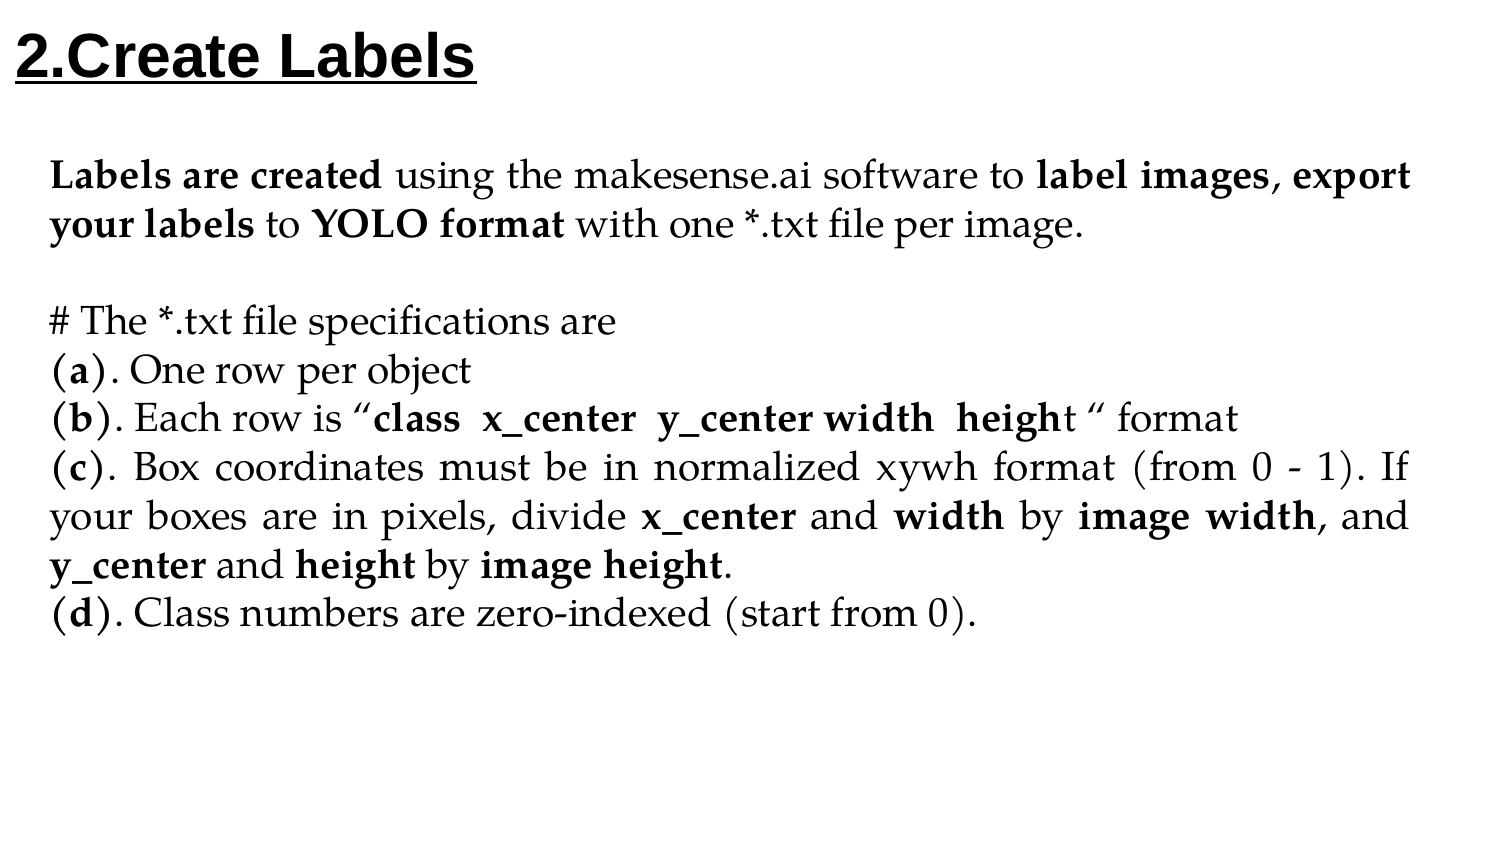

# 2.Create Labels
Labels are created using the makesense.ai software to label images, export your labels to YOLO format with one *.txt file per image.

# The *.txt file specifications are
(a). One row per object
(b). Each row is “class  x_center  y_center width  height “ format
(c). Box coordinates must be in normalized xywh format (from 0 - 1). If your boxes are in pixels, divide x_center and width by image width, and y_center and height by image height.
(d). Class numbers are zero-indexed (start from 0).